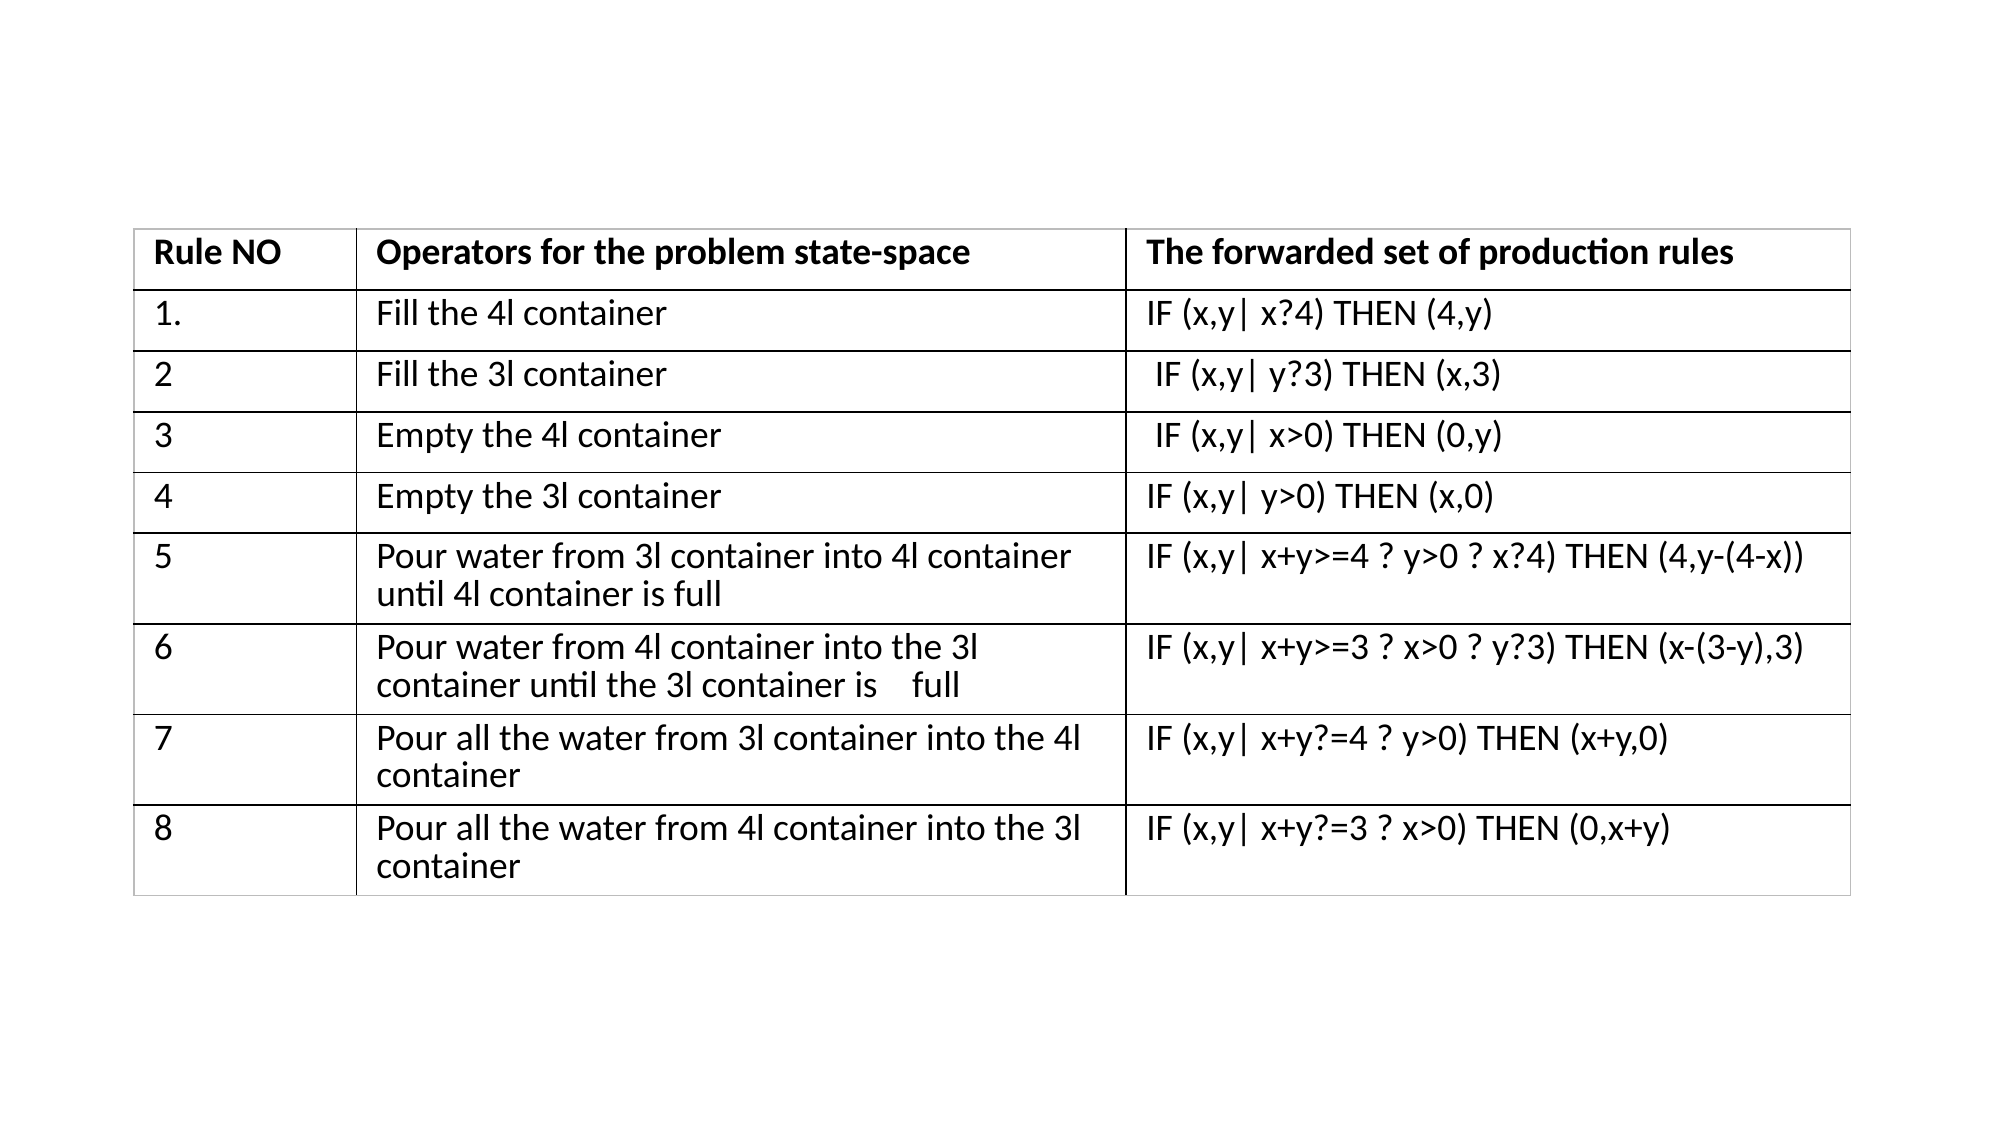

| Rule NO | Operators for the problem state-space | The forwarded set of production rules |
| --- | --- | --- |
| 1. | Fill the 4l container | IF (x,y| x?4) THEN (4,y) |
| 2 | Fill the 3l container | IF (x,y| y?3) THEN (x,3) |
| 3 | Empty the 4l container | IF (x,y| x>0) THEN (0,y) |
| 4 | Empty the 3l container | IF (x,y| y>0) THEN (x,0) |
| 5 | Pour water from 3l container into 4l container until 4l container is full | IF (x,y| x+y>=4 ? y>0 ? x?4) THEN (4,y-(4-x)) |
| 6 | Pour water from 4l container into the 3l container until the 3l container is    full | IF (x,y| x+y>=3 ? x>0 ? y?3) THEN (x-(3-y),3) |
| 7 | Pour all the water from 3l container into the 4l container | IF (x,y| x+y?=4 ? y>0) THEN (x+y,0) |
| 8 | Pour all the water from 4l container into the 3l container | IF (x,y| x+y?=3 ? x>0) THEN (0,x+y) |